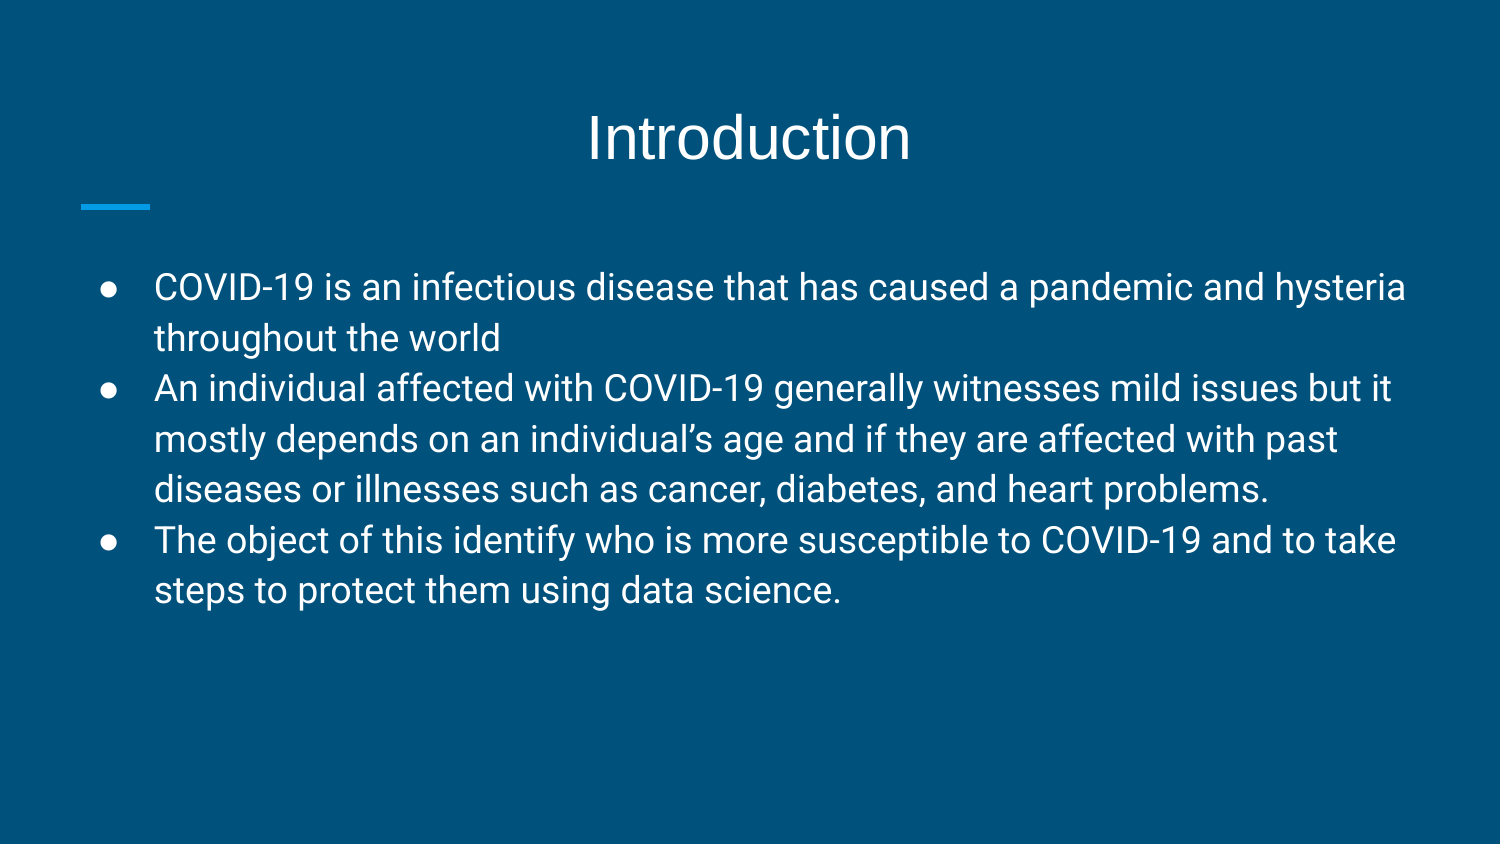

# Introduction
COVID-19 is an infectious disease that has caused a pandemic and hysteria throughout the world
An individual affected with COVID-19 generally witnesses mild issues but it mostly depends on an individual’s age and if they are affected with past diseases or illnesses such as cancer, diabetes, and heart problems.
The object of this identify who is more susceptible to COVID-19 and to take steps to protect them using data science.